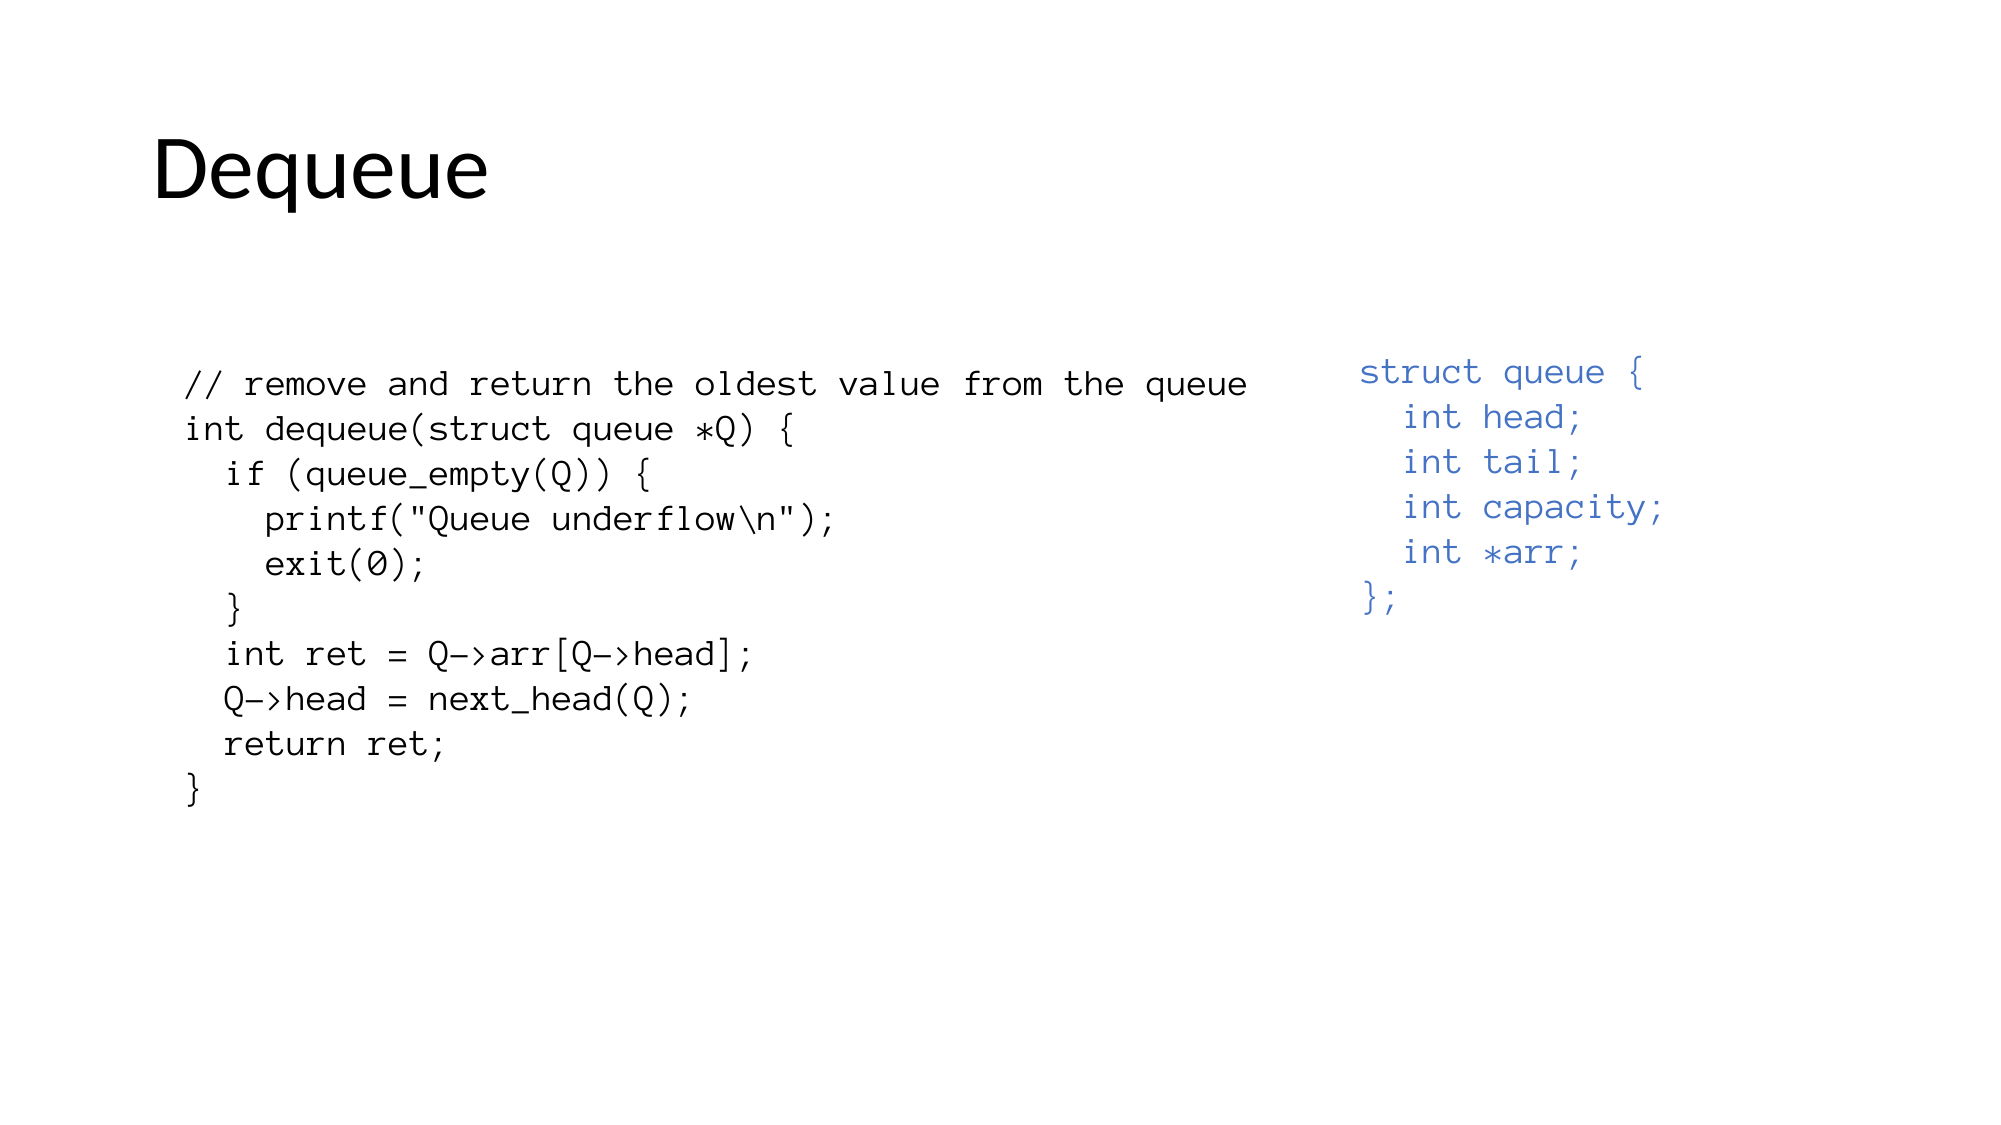

# Dequeue
struct queue {
  int head;
  int tail;
  int capacity;
  int *arr;
};
// remove and return the oldest value from the queue
int dequeue(struct queue *Q) {
  if (queue_empty(Q)) {
    printf("Queue underflow\n");
    exit(0);
  }
  int ret = Q->arr[Q->head];
  Q->head = next_head(Q);
  return ret;
}